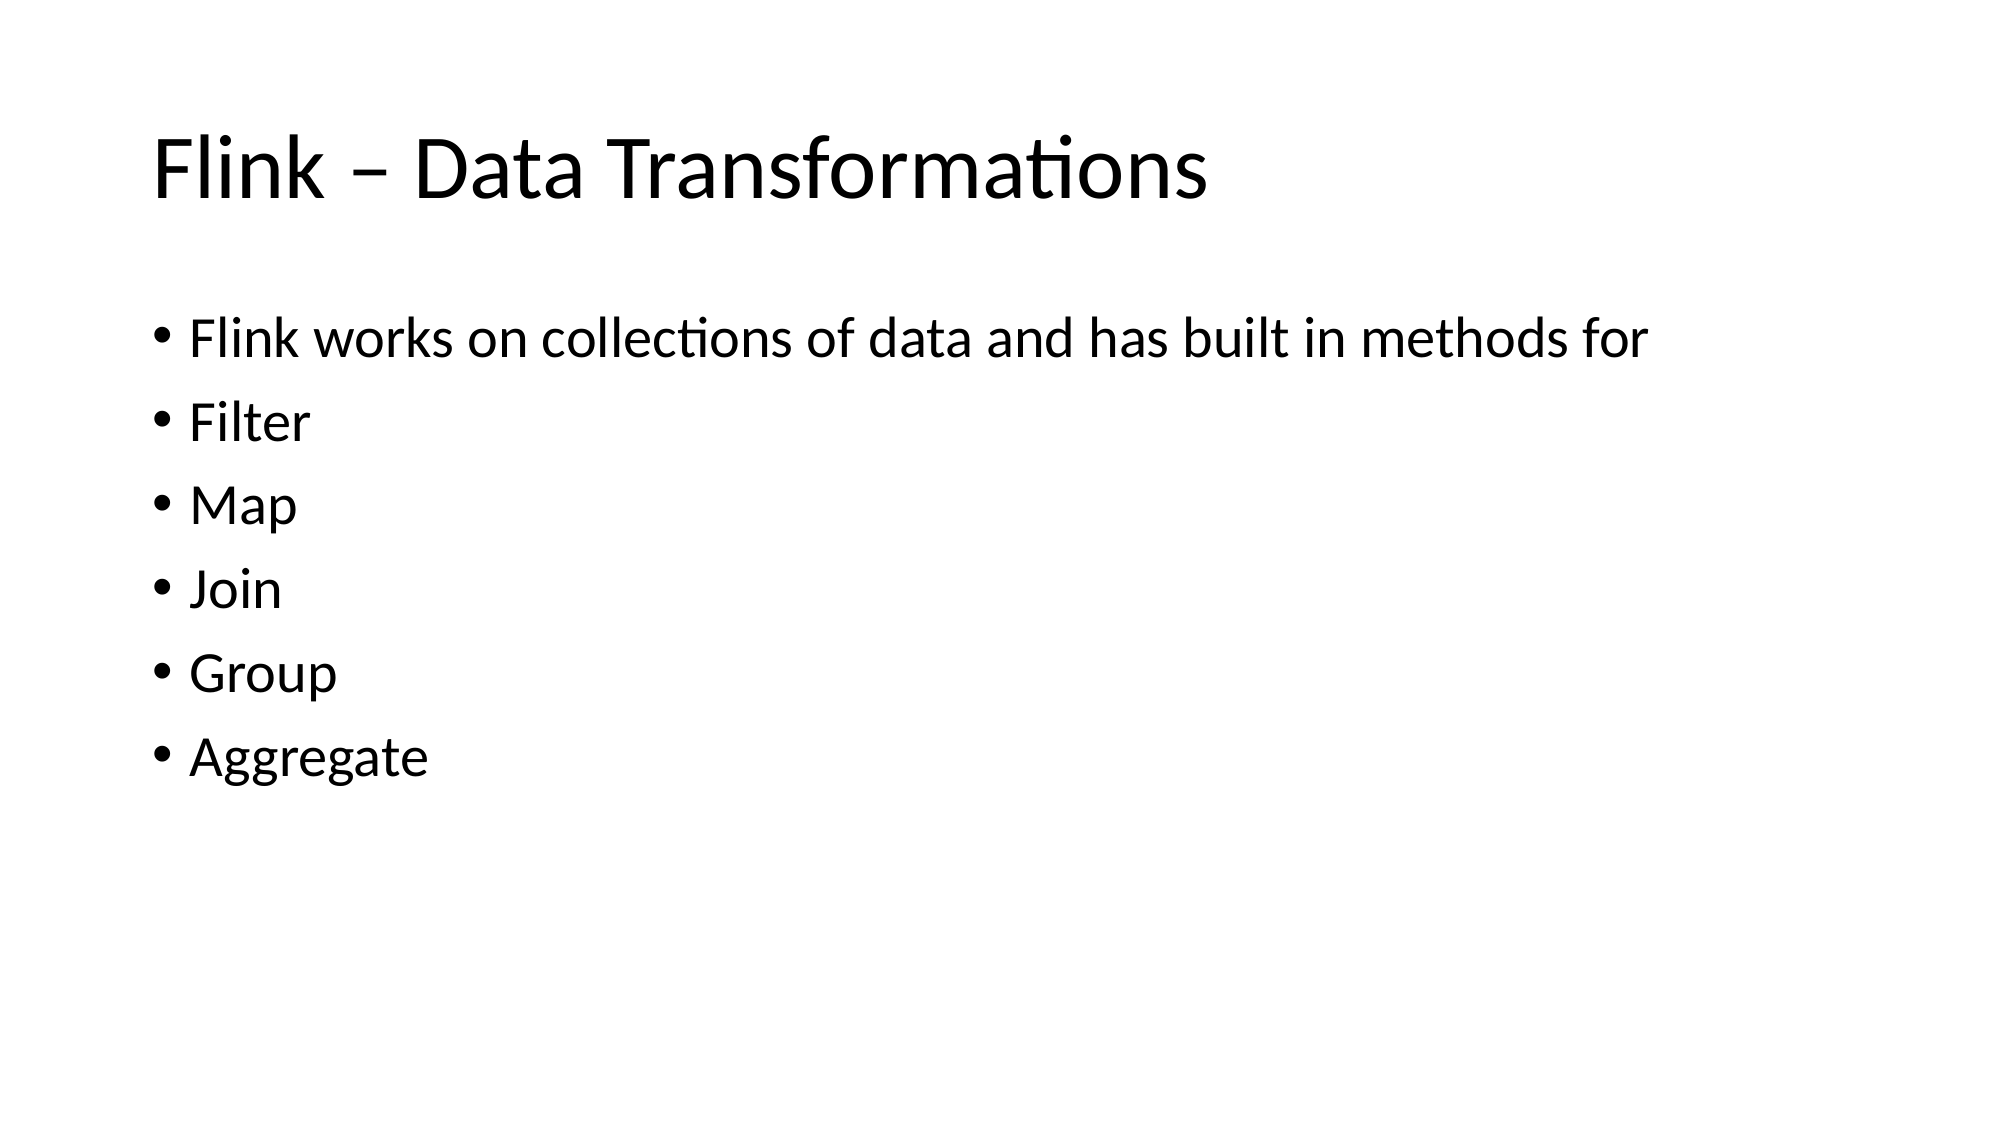

# Flink – Data Transformations
Flink works on collections of data and has built in methods for
Filter
Map
Join
Group
Aggregate